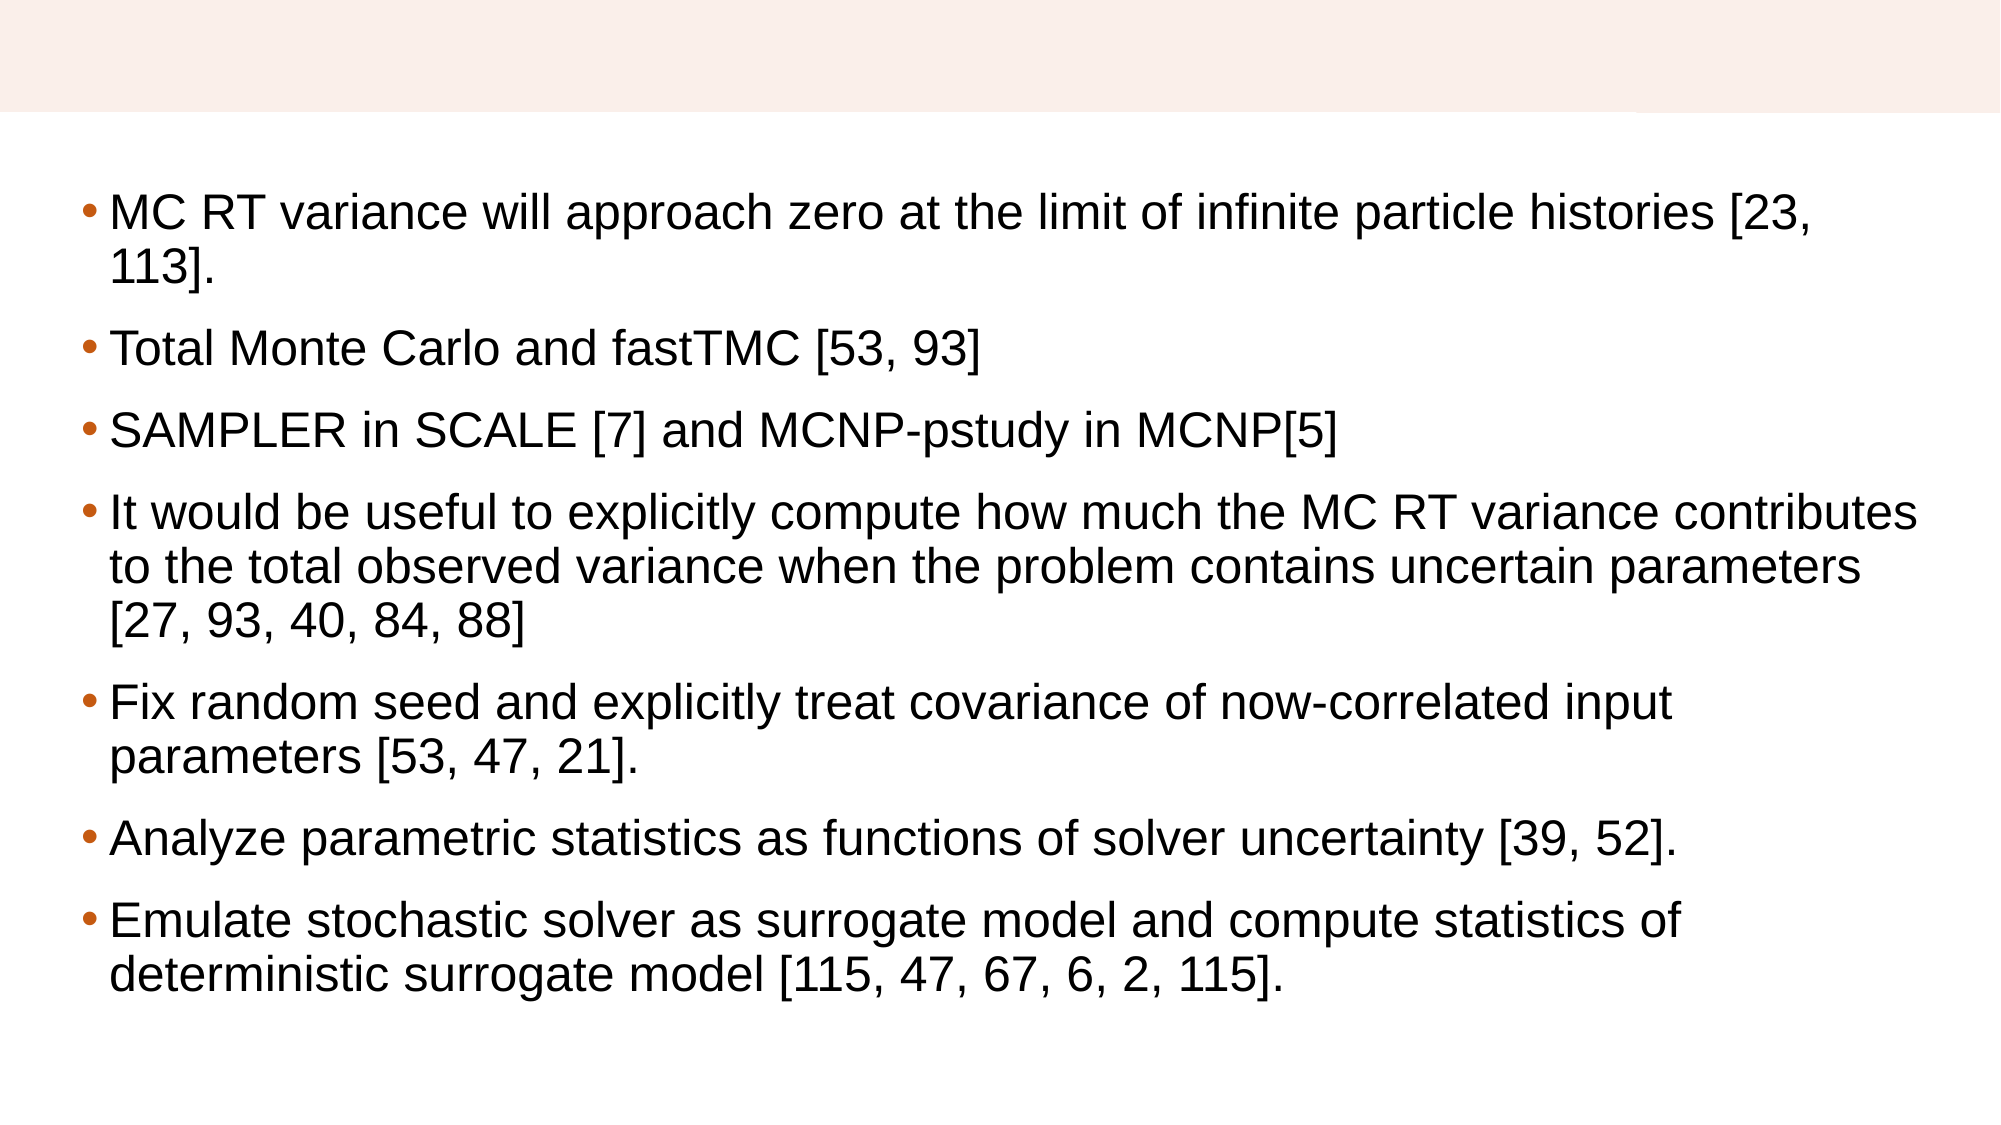

# Existing approaches
MC RT variance will approach zero at the limit of infinite particle histories [23, 113].
Total Monte Carlo and fastTMC [53, 93]
SAMPLER in SCALE [7] and MCNP-pstudy in MCNP[5]
It would be useful to explicitly compute how much the MC RT variance contributes to the total observed variance when the problem contains uncertain parameters [27, 93, 40, 84, 88]
Fix random seed and explicitly treat covariance of now-correlated input parameters [53, 47, 21].
Analyze parametric statistics as functions of solver uncertainty [39, 52].
Emulate stochastic solver as surrogate model and compute statistics of deterministic surrogate model [115, 47, 67, 6, 2, 115].